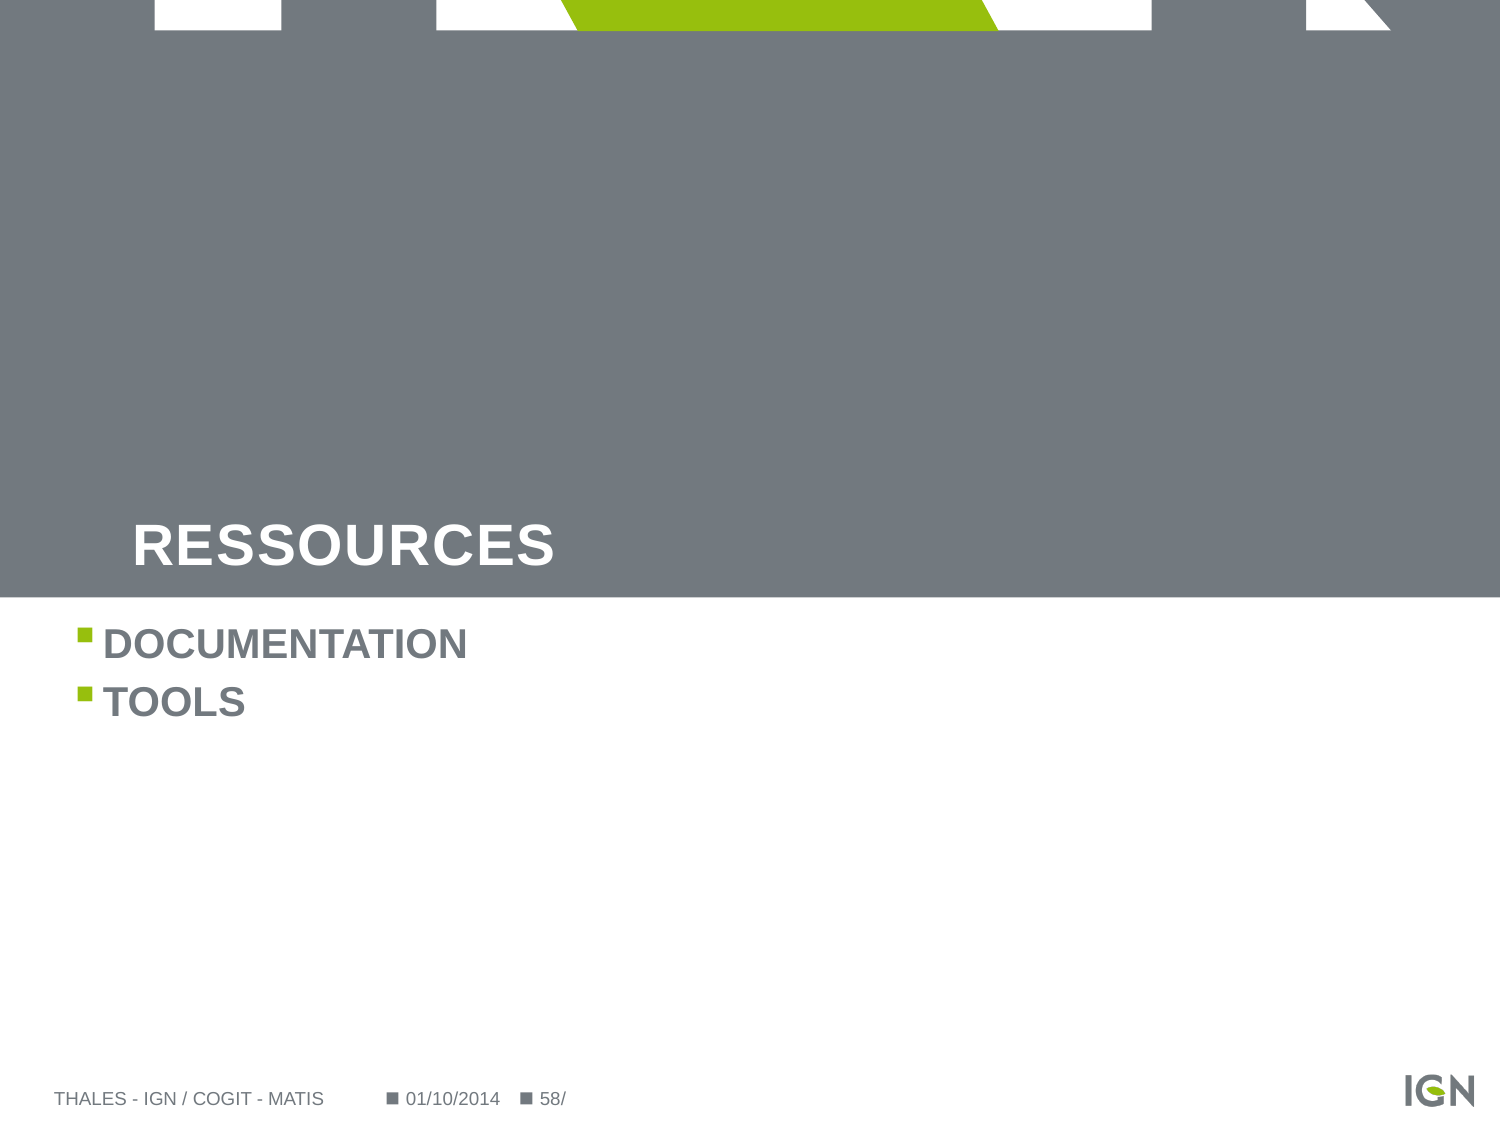

# ressources
Documentation
Tools
Thales - IGN / COGIT - MATIS
01/10/2014
58/